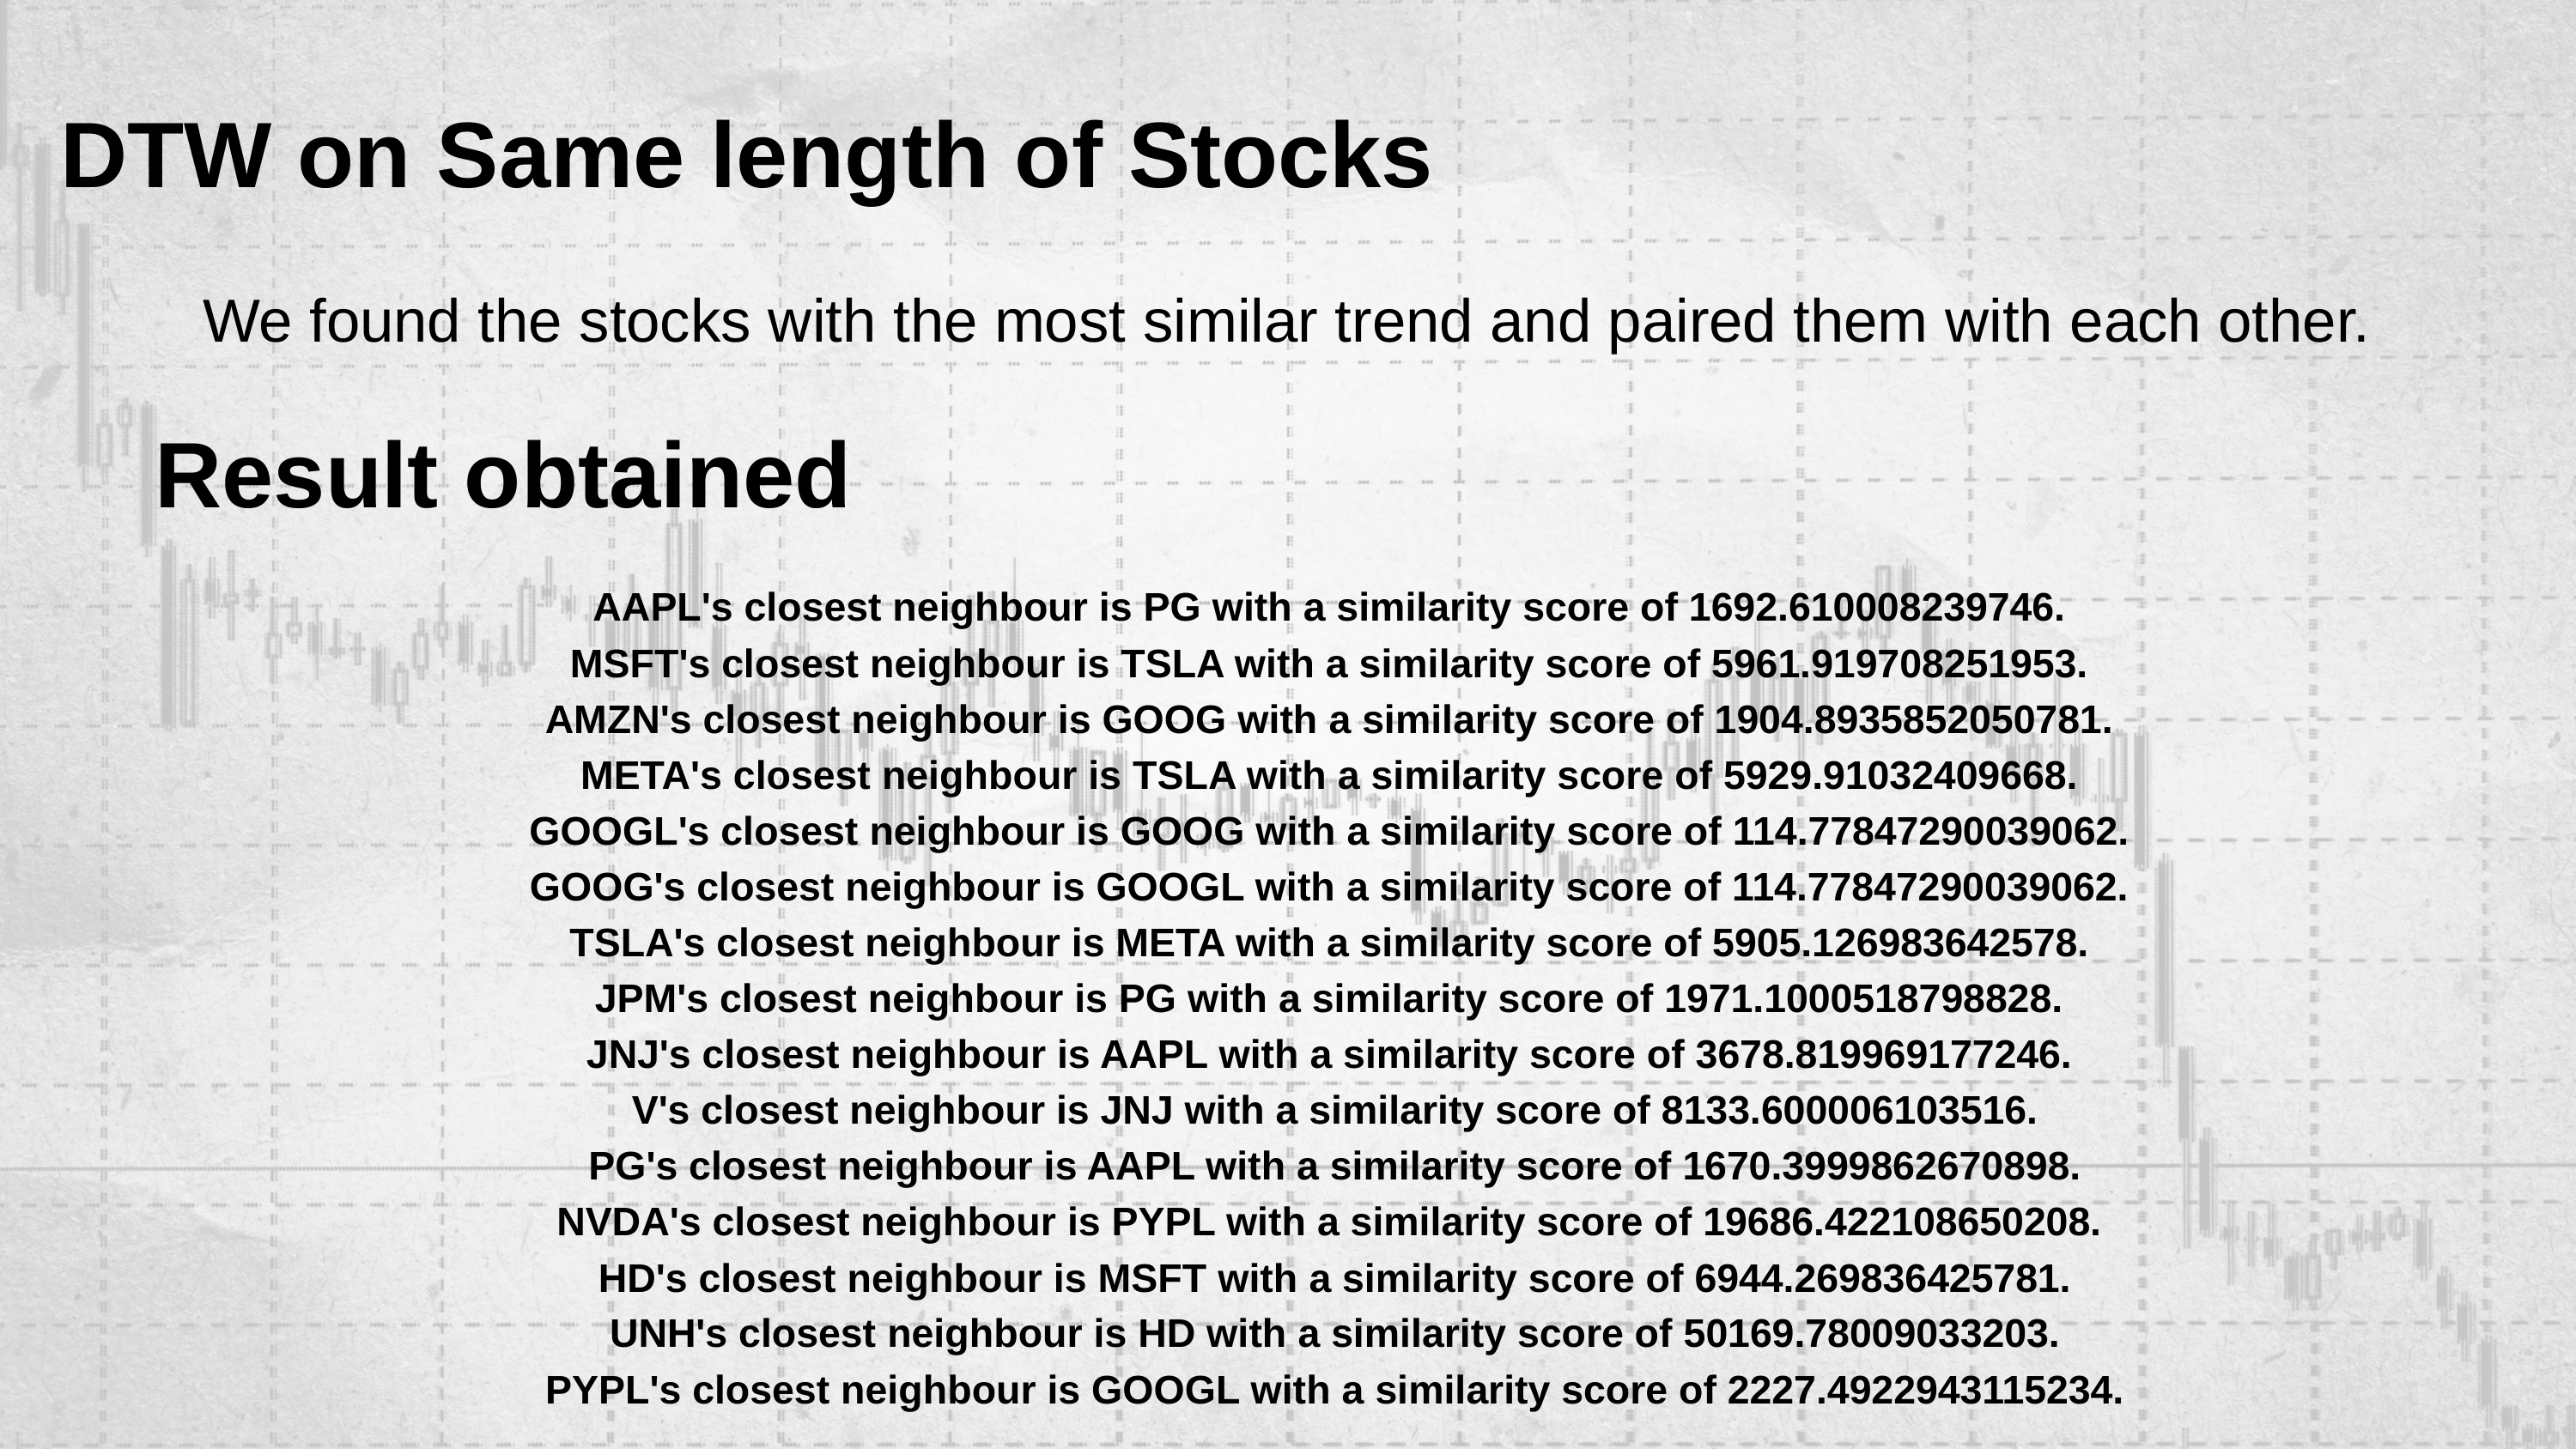

DTW on Same length of Stocks
We found the stocks with the most similar trend and paired them with each other.
Result obtained
AAPL's closest neighbour is PG with a similarity score of 1692.610008239746.
MSFT's closest neighbour is TSLA with a similarity score of 5961.919708251953.
AMZN's closest neighbour is GOOG with a similarity score of 1904.8935852050781.
META's closest neighbour is TSLA with a similarity score of 5929.91032409668.
GOOGL's closest neighbour is GOOG with a similarity score of 114.77847290039062.
GOOG's closest neighbour is GOOGL with a similarity score of 114.77847290039062.
TSLA's closest neighbour is META with a similarity score of 5905.126983642578.
JPM's closest neighbour is PG with a similarity score of 1971.1000518798828.
JNJ's closest neighbour is AAPL with a similarity score of 3678.819969177246.
V's closest neighbour is JNJ with a similarity score of 8133.600006103516.
 PG's closest neighbour is AAPL with a similarity score of 1670.3999862670898.
NVDA's closest neighbour is PYPL with a similarity score of 19686.422108650208.
HD's closest neighbour is MSFT with a similarity score of 6944.269836425781.
 UNH's closest neighbour is HD with a similarity score of 50169.78009033203.
PYPL's closest neighbour is GOOGL with a similarity score of 2227.4922943115234.